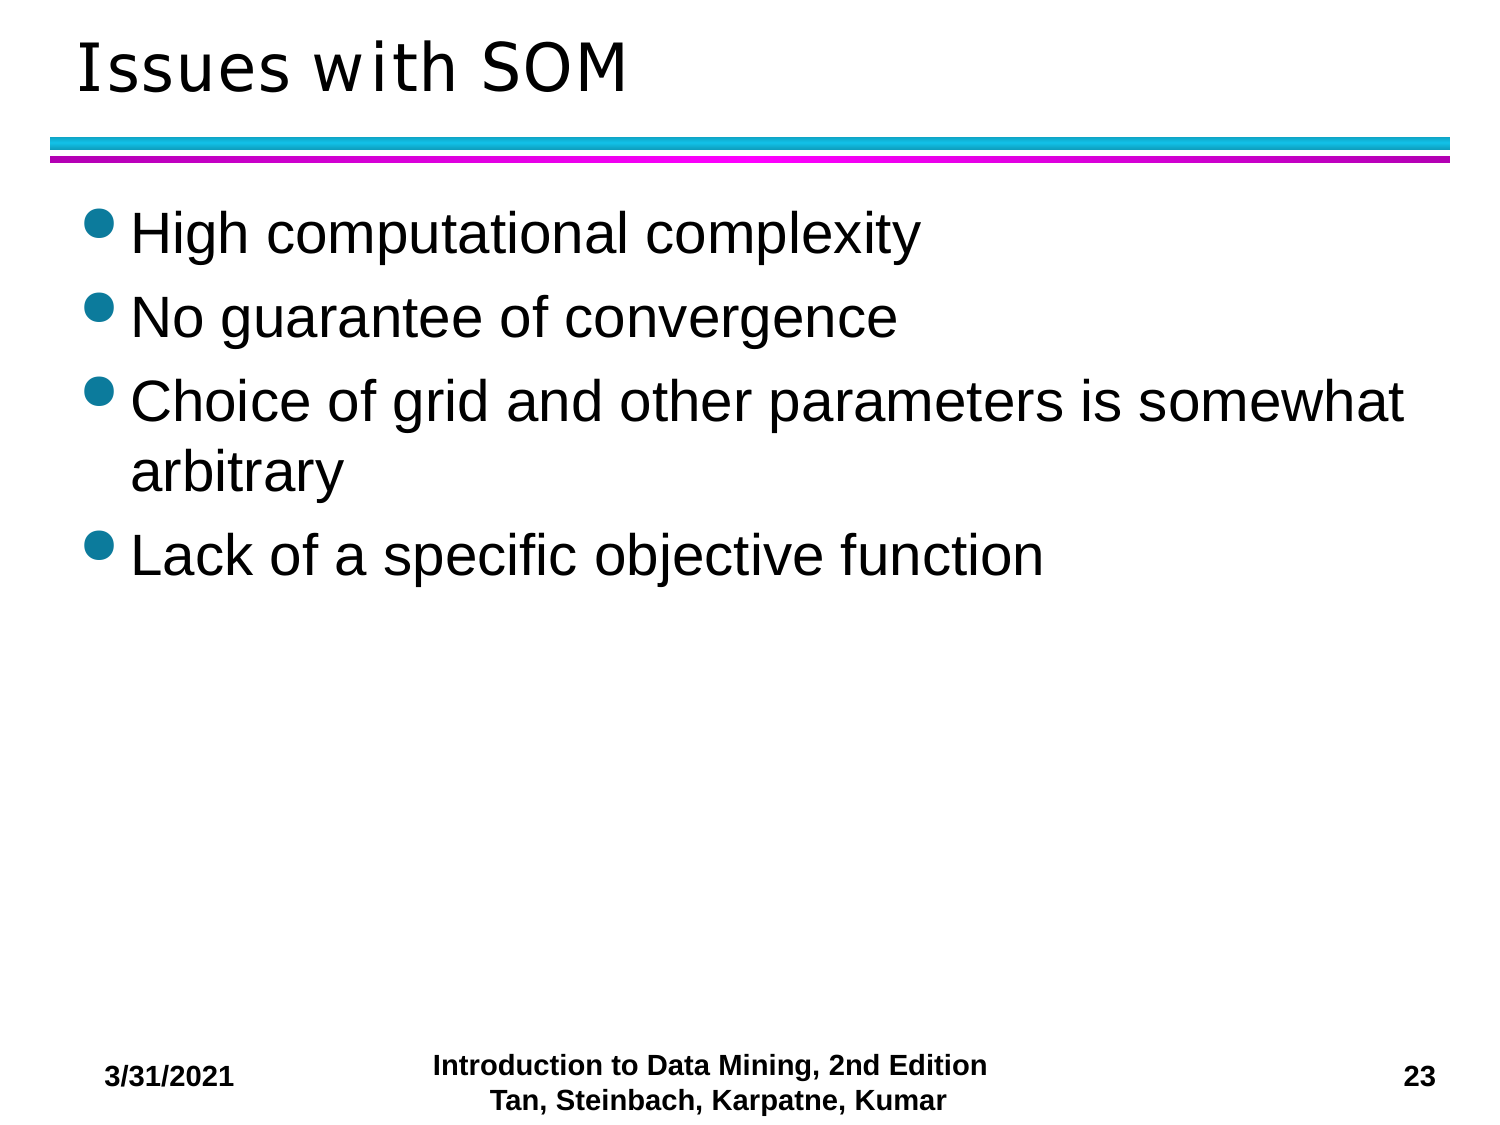

# Issues with SOM
High computational complexity
No guarantee of convergence
Choice of grid and other parameters is somewhat arbitrary
Lack of a specific objective function